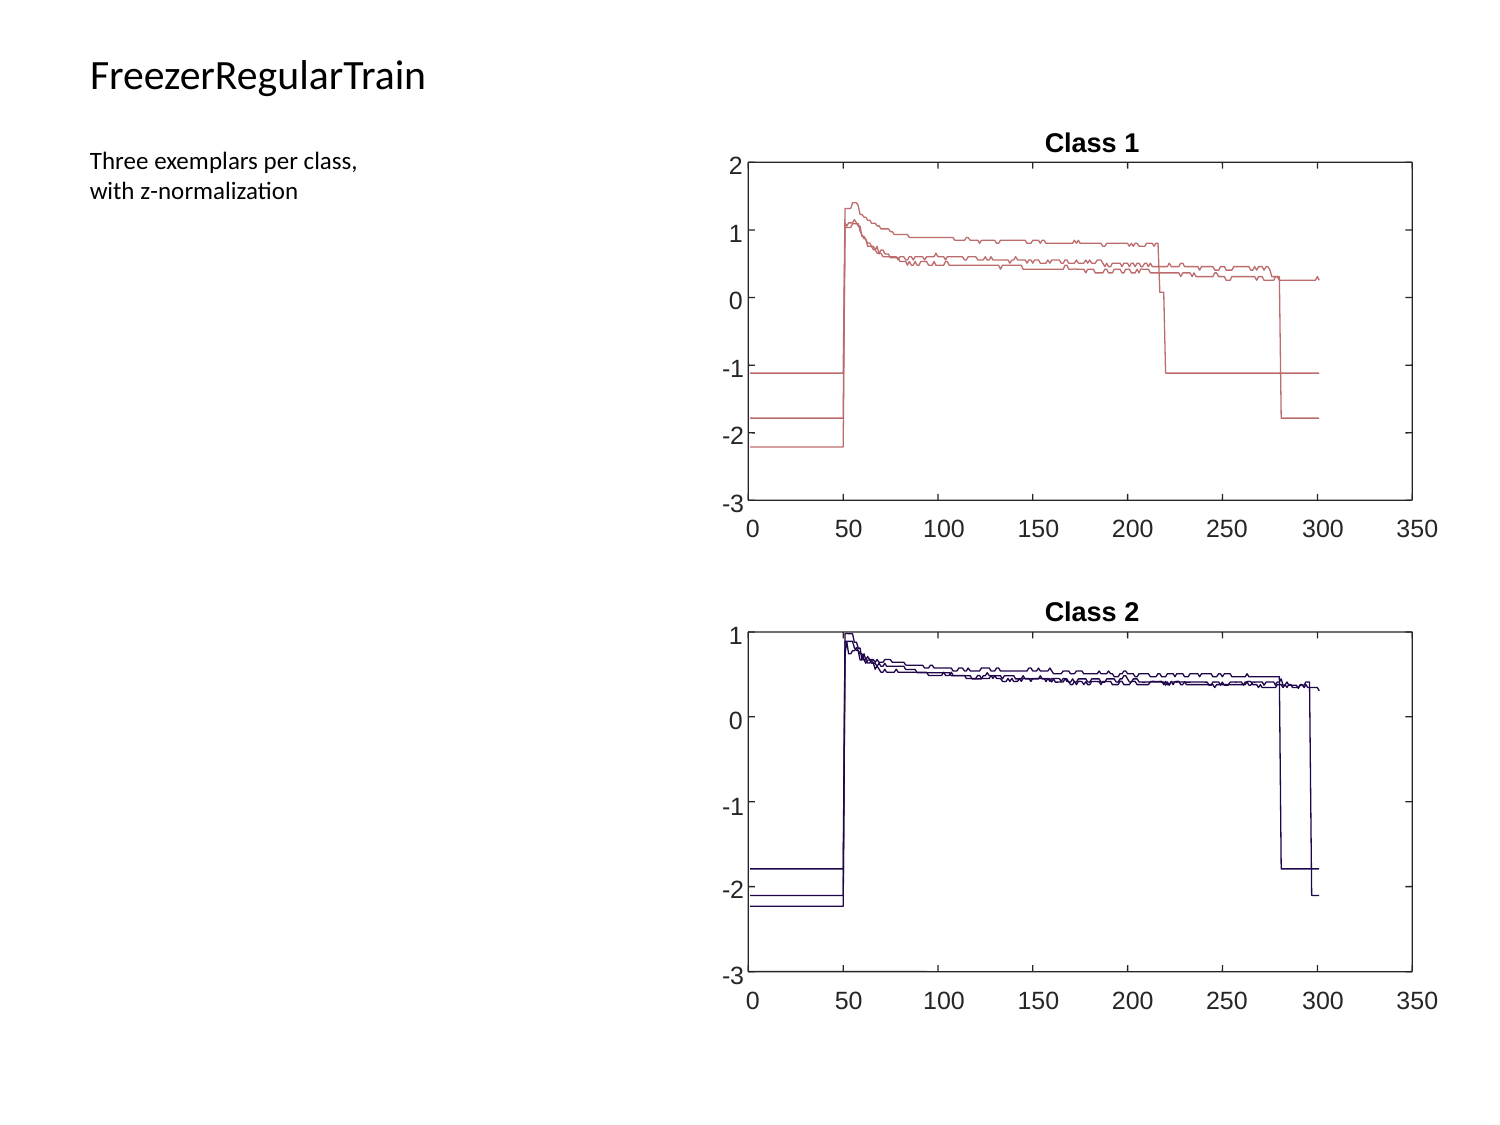

# FreezerRegularTrain
Class 1
2

1

0

-1

-2

-3

0
50
100
150
200
250
300
350
Class 2
1

0

-1

-2

-3

0
50
100
150
200
250
300
350
Three exemplars per class, with z-normalization